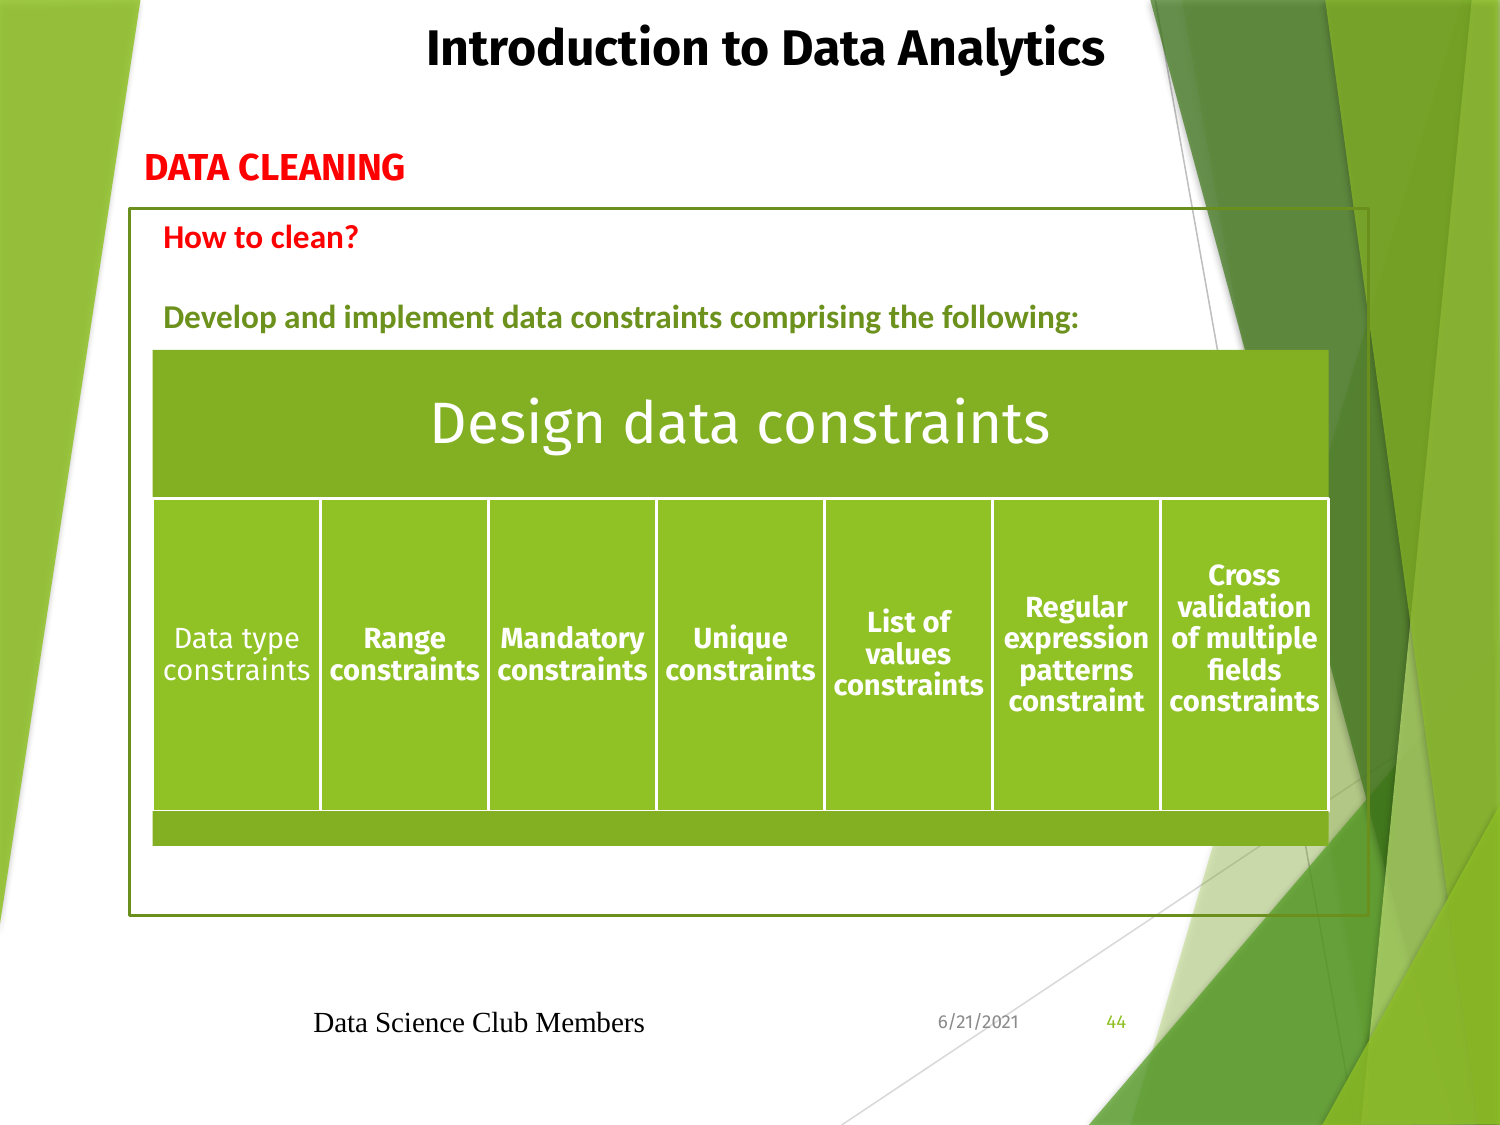

DATA CLEANING

How to clean?

Develop and implement data constraints comprising the following:

Design data constraints
Data type constraints
Range constraints
Mandatory constraints
Unique constraints
List of values constraints
Regular expression patterns constraint
Cross validation of multiple fields constraints
Data Science Club Members
6/21/2021
44